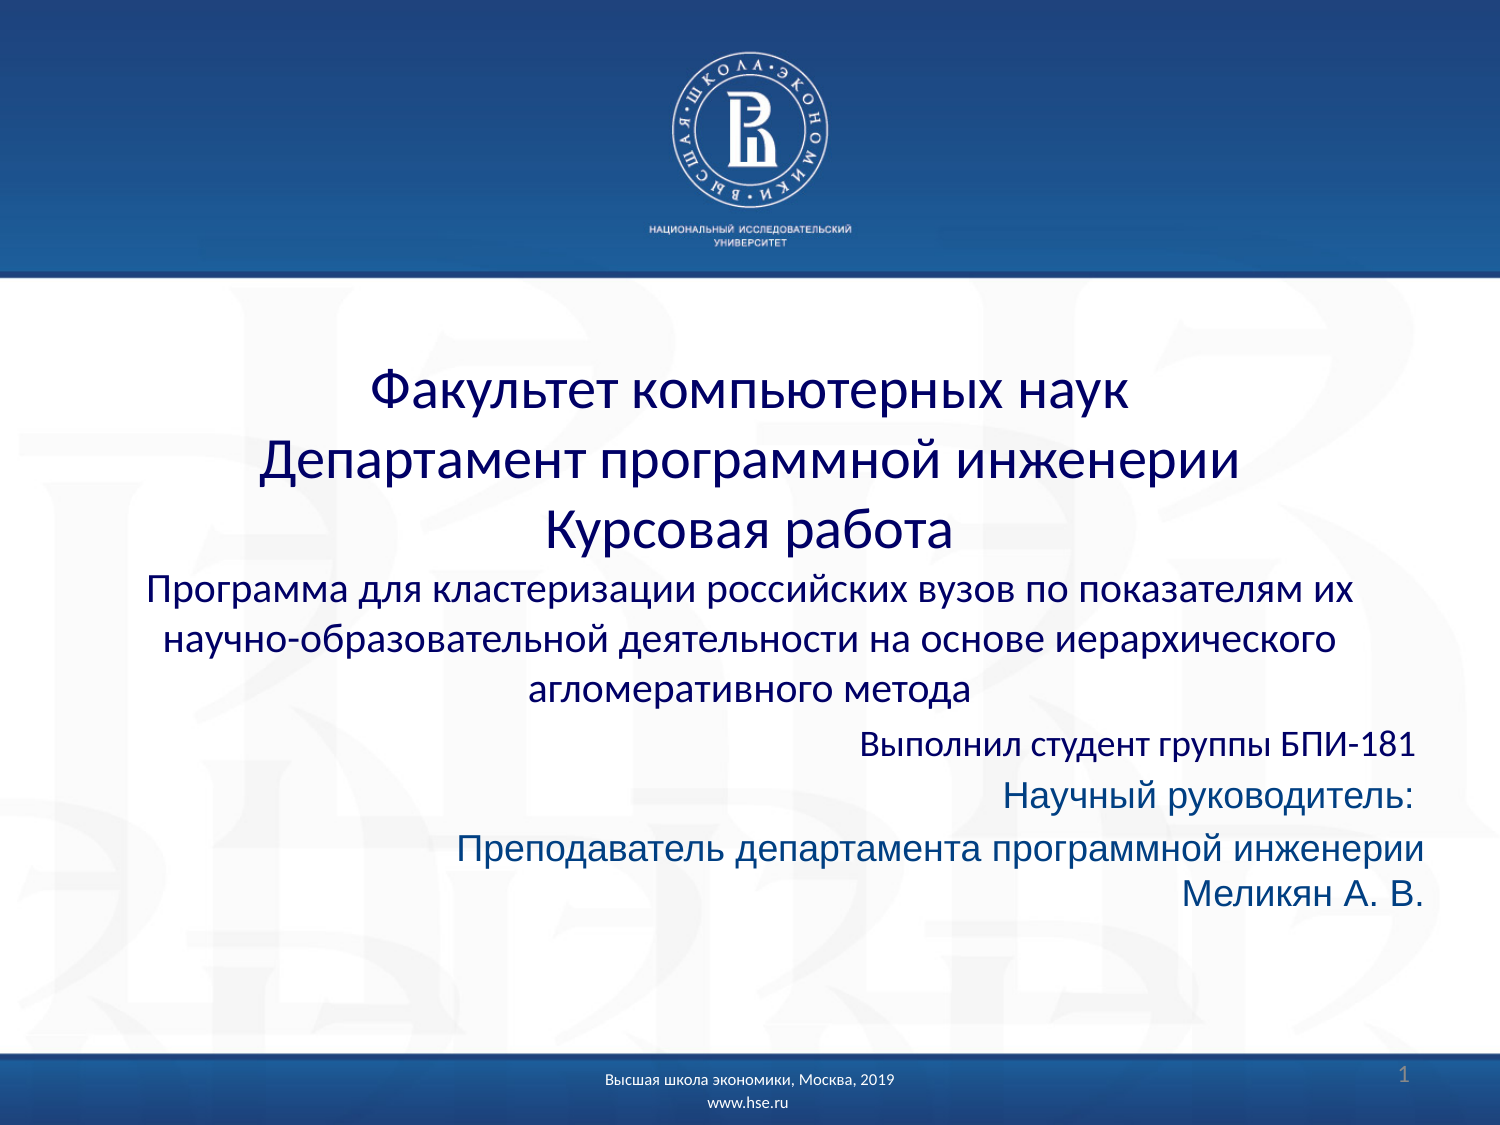

# Факультет компьютерных наук Департамент программной инженерии Курсовая работа Программа для кластеризации российских вузов по показателям их научно-образовательной деятельности на основе иерархического агломеративного метода
Выполнил студент группы БПИ-181
Научный руководитель:
Преподаватель департамента программной инженерии Меликян А. В.
1
Высшая школа экономики, Москва, 2019
www.hse.ru